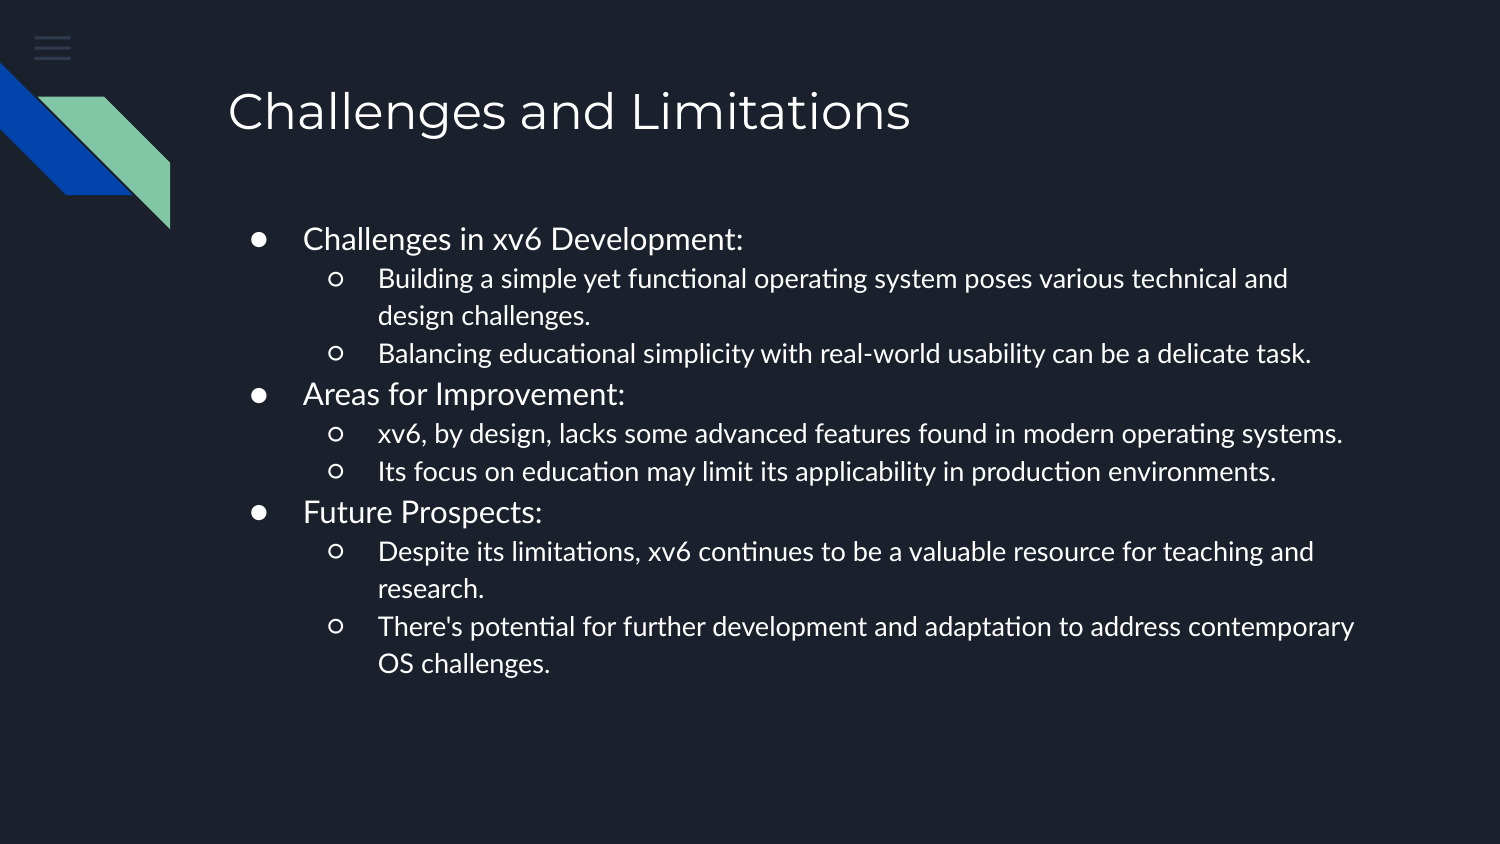

# Challenges and Limitations
Challenges in xv6 Development:
Building a simple yet functional operating system poses various technical and design challenges.
Balancing educational simplicity with real-world usability can be a delicate task.
Areas for Improvement:
xv6, by design, lacks some advanced features found in modern operating systems.
Its focus on education may limit its applicability in production environments.
Future Prospects:
Despite its limitations, xv6 continues to be a valuable resource for teaching and research.
There's potential for further development and adaptation to address contemporary OS challenges.